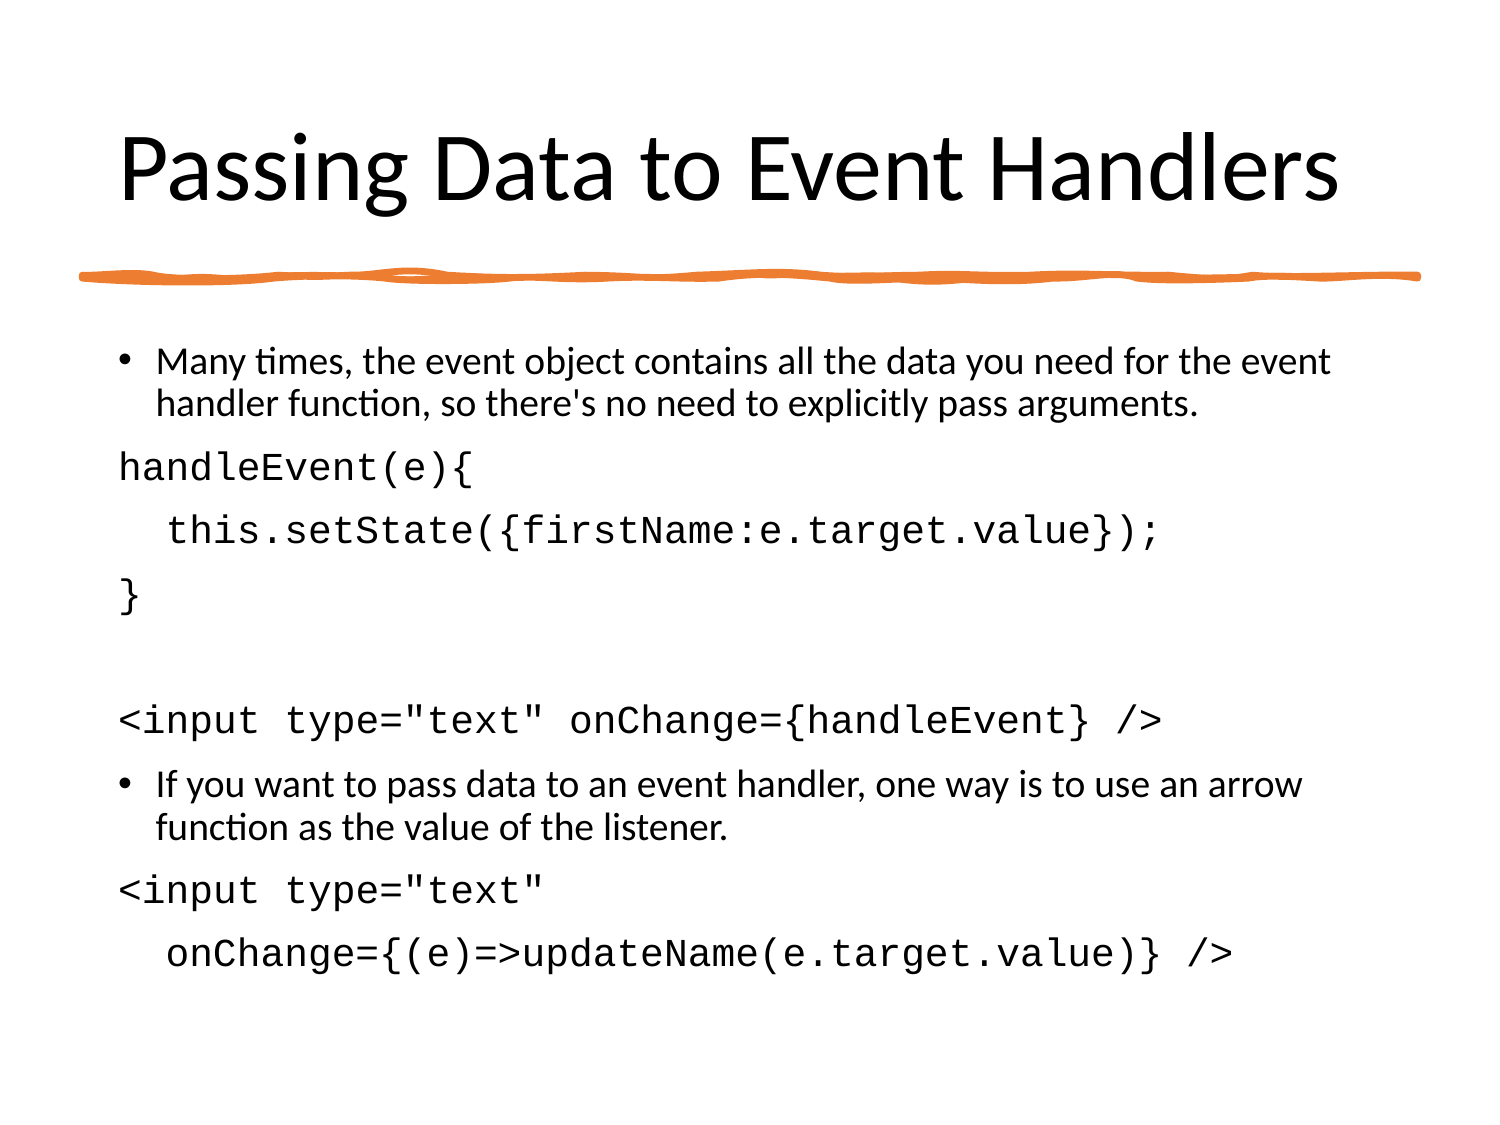

# Passing Data to Event Handlers
Many times, the event object contains all the data you need for the event handler function, so there's no need to explicitly pass arguments.
handleEvent(e){
  this.setState({firstName:e.target.value});
}

<input type="text" onChange={handleEvent} />
If you want to pass data to an event handler, one way is to use an arrow function as the value of the listener.
<input type="text"
  onChange={(e)=>updateName(e.target.value)} />